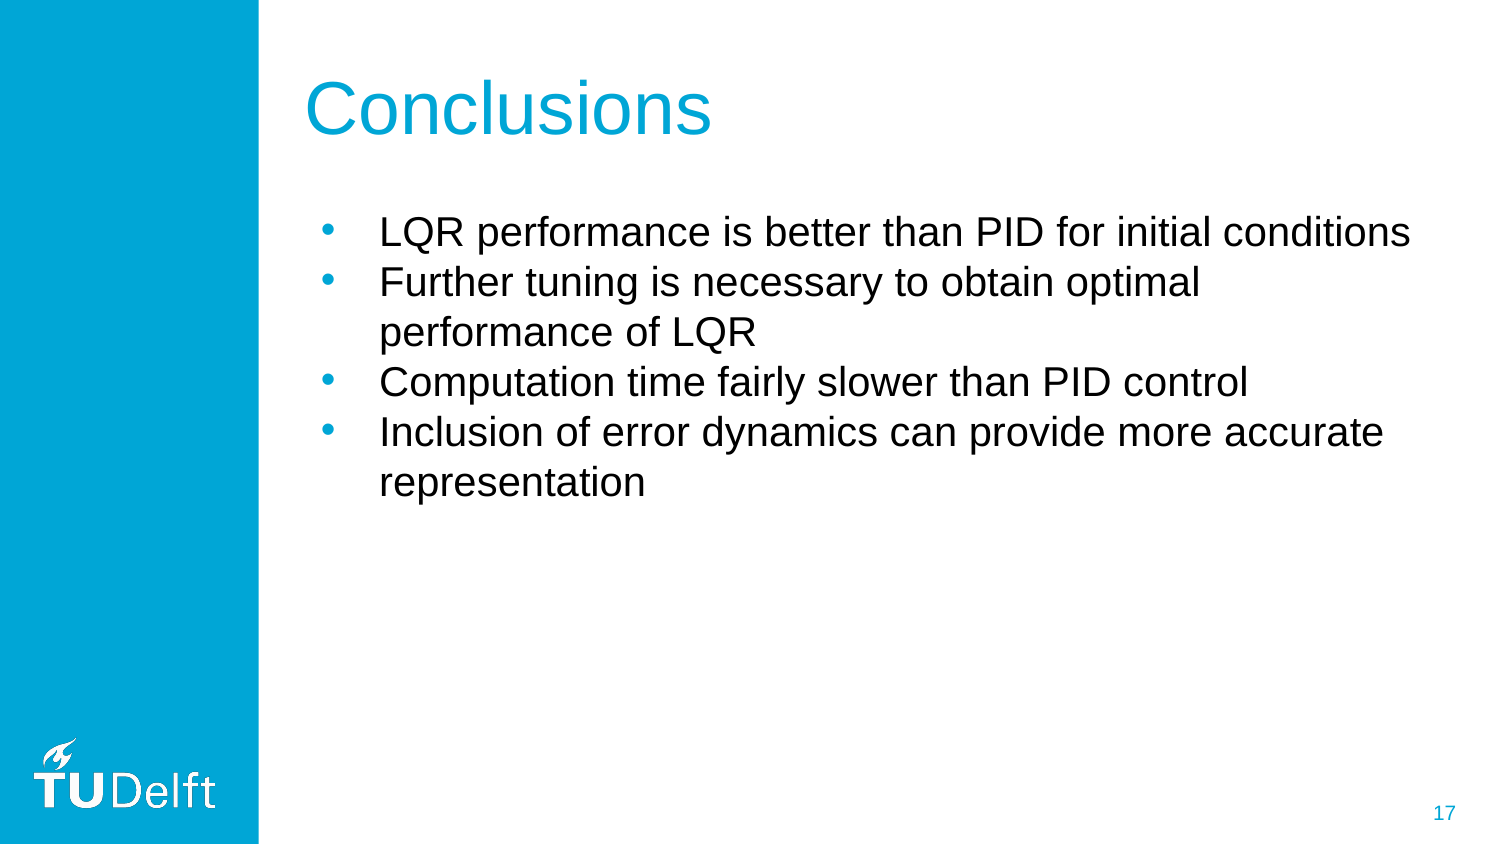

# Conclusions
LQR performance is better than PID for initial conditions
Further tuning is necessary to obtain optimal performance of LQR
Computation time fairly slower than PID control
Inclusion of error dynamics can provide more accurate representation